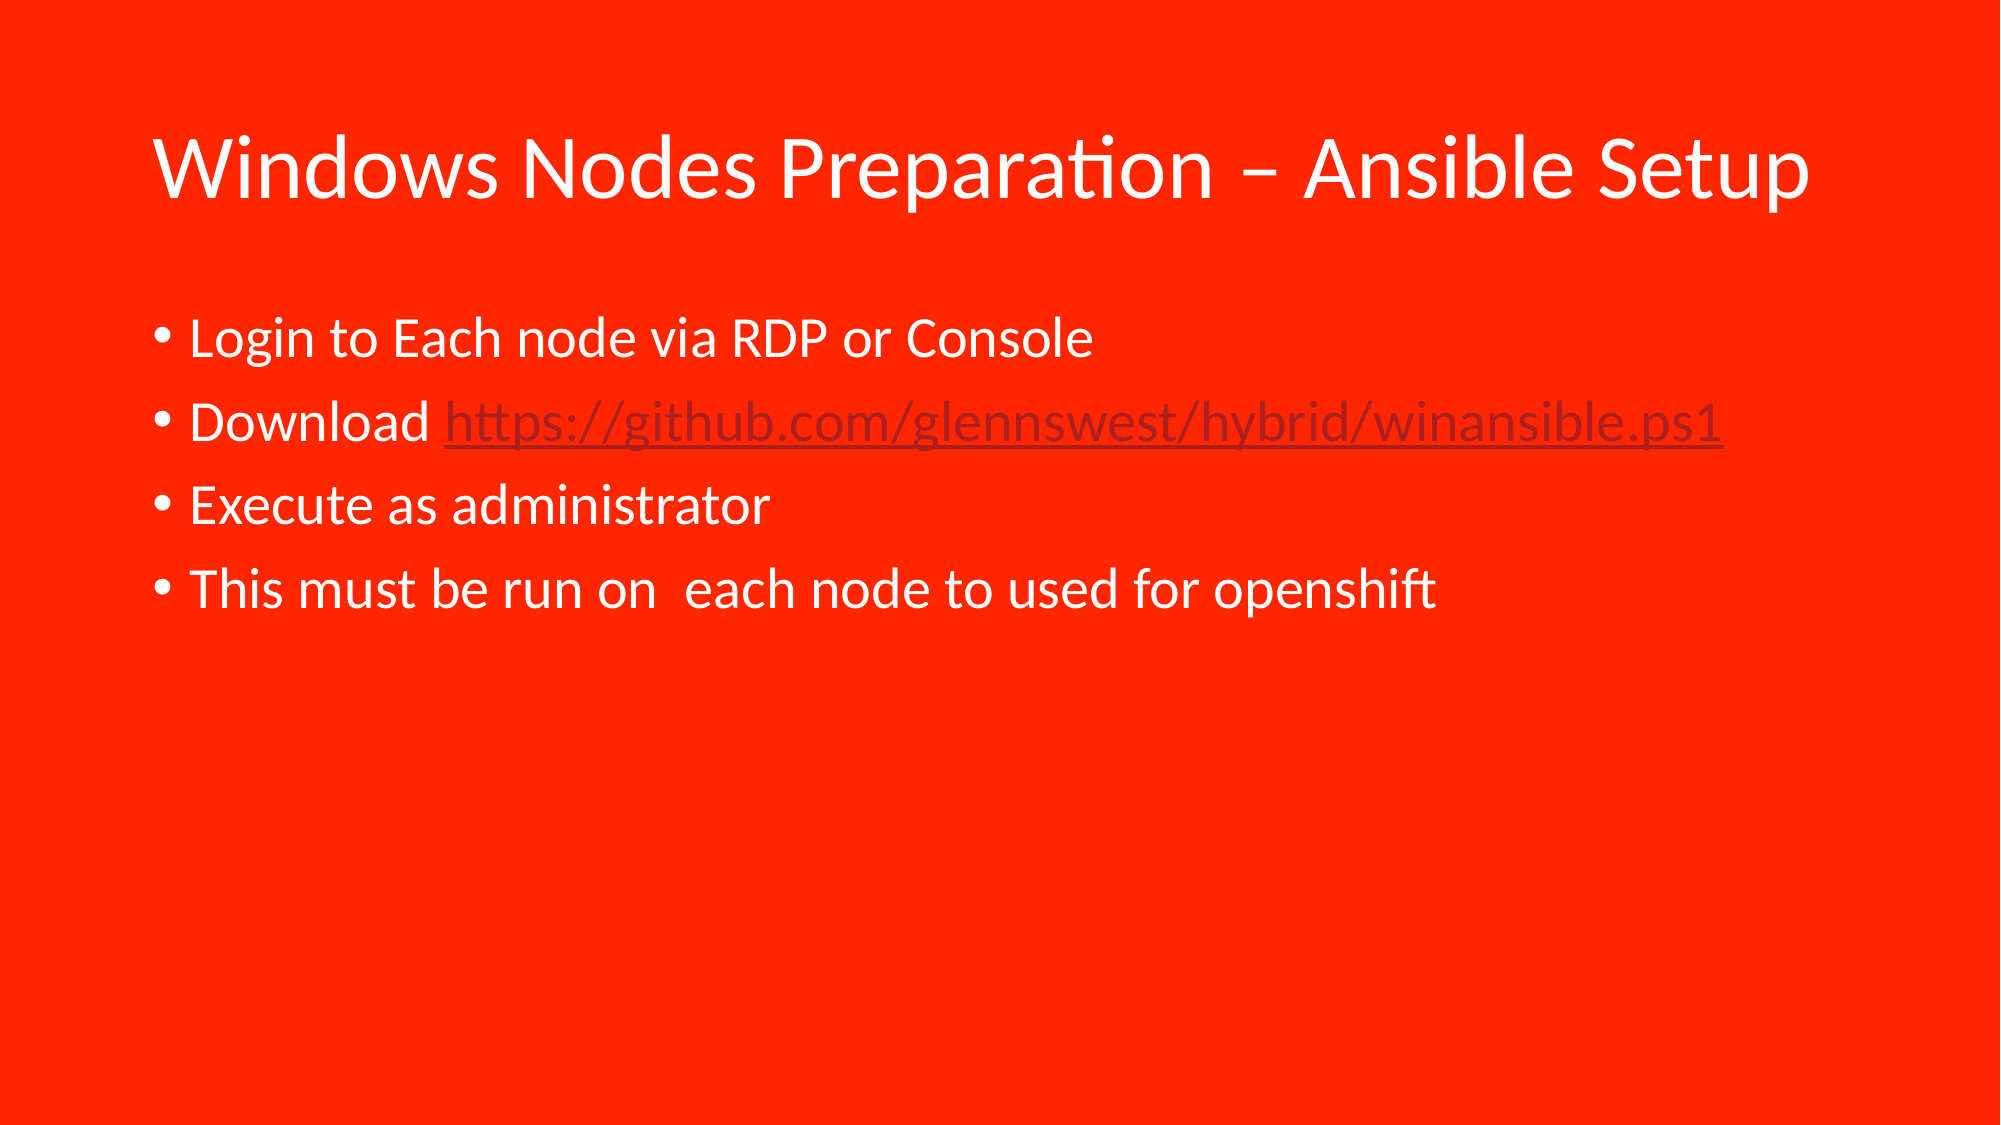

# Windows Nodes Preparation – Ansible Setup
Login to Each node via RDP or Console
Download https://github.com/glennswest/hybrid/winansible.ps1
Execute as administrator
This must be run on  each node to used for openshift